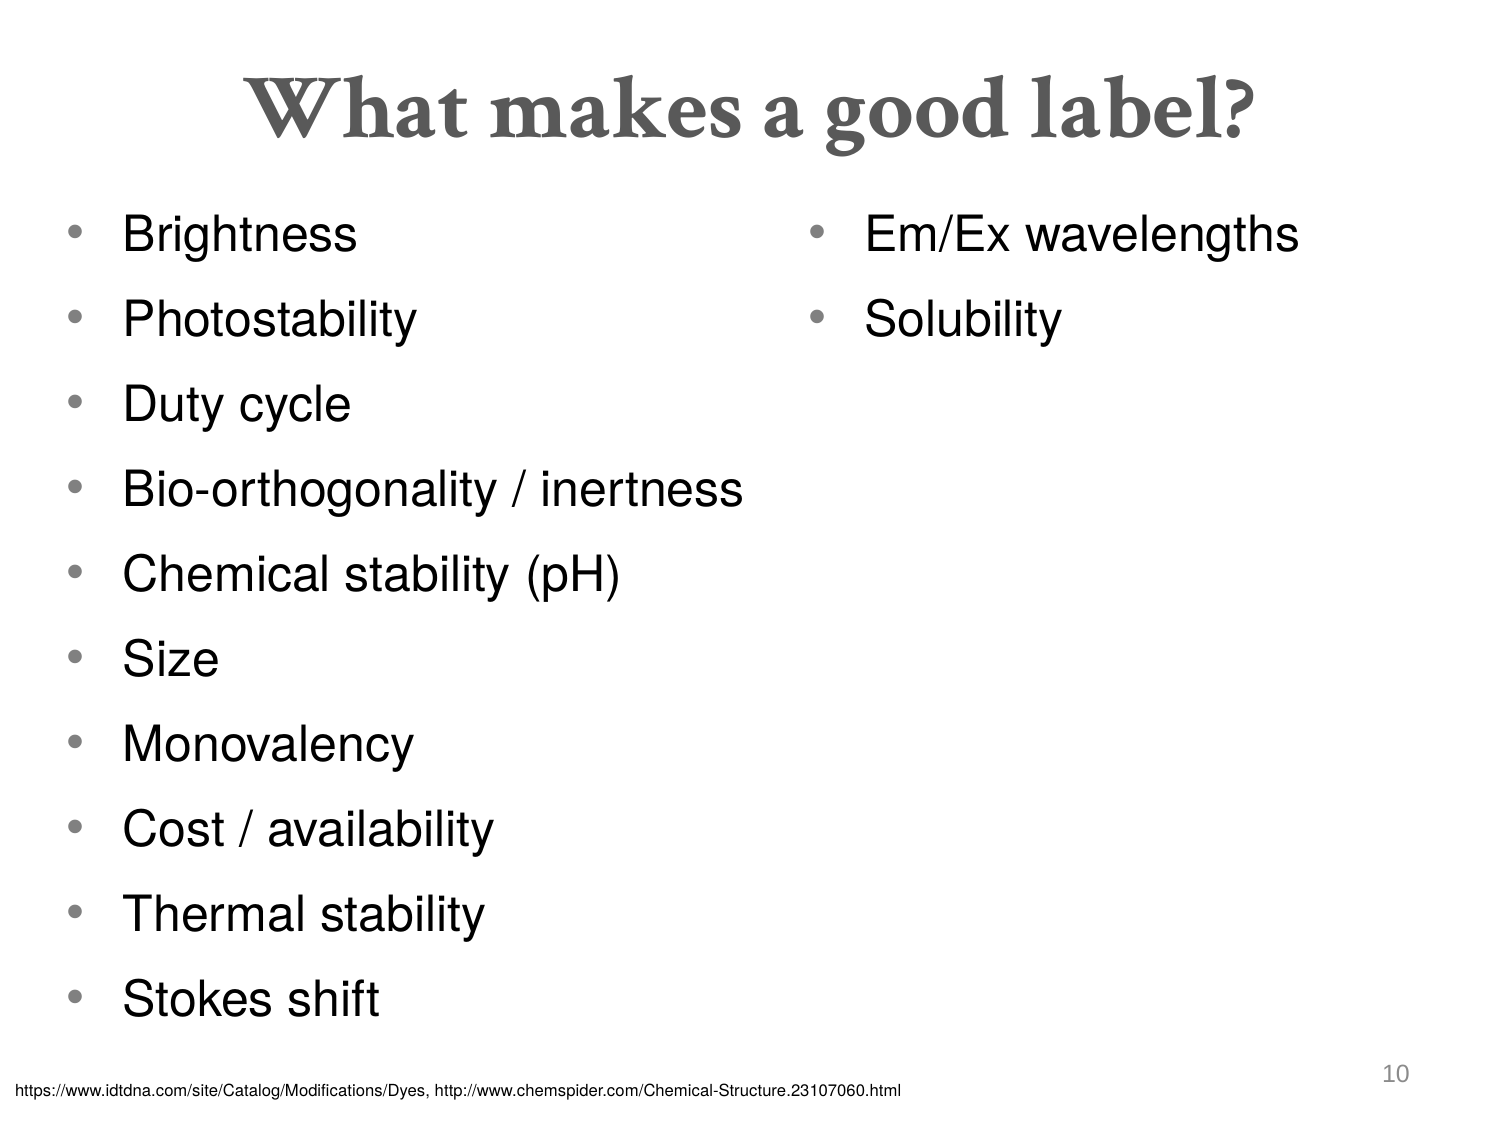

What makes a good label?
Brightness
Photostability
Duty cycle
Bio-orthogonality / inertness
Chemical stability (pH)
Size
Monovalency
Cost / availability
Thermal stability
Stokes shift
Em/Ex wavelengths
Solubility
10
https://www.idtdna.com/site/Catalog/Modifications/Dyes, http://www.chemspider.com/Chemical-Structure.23107060.html